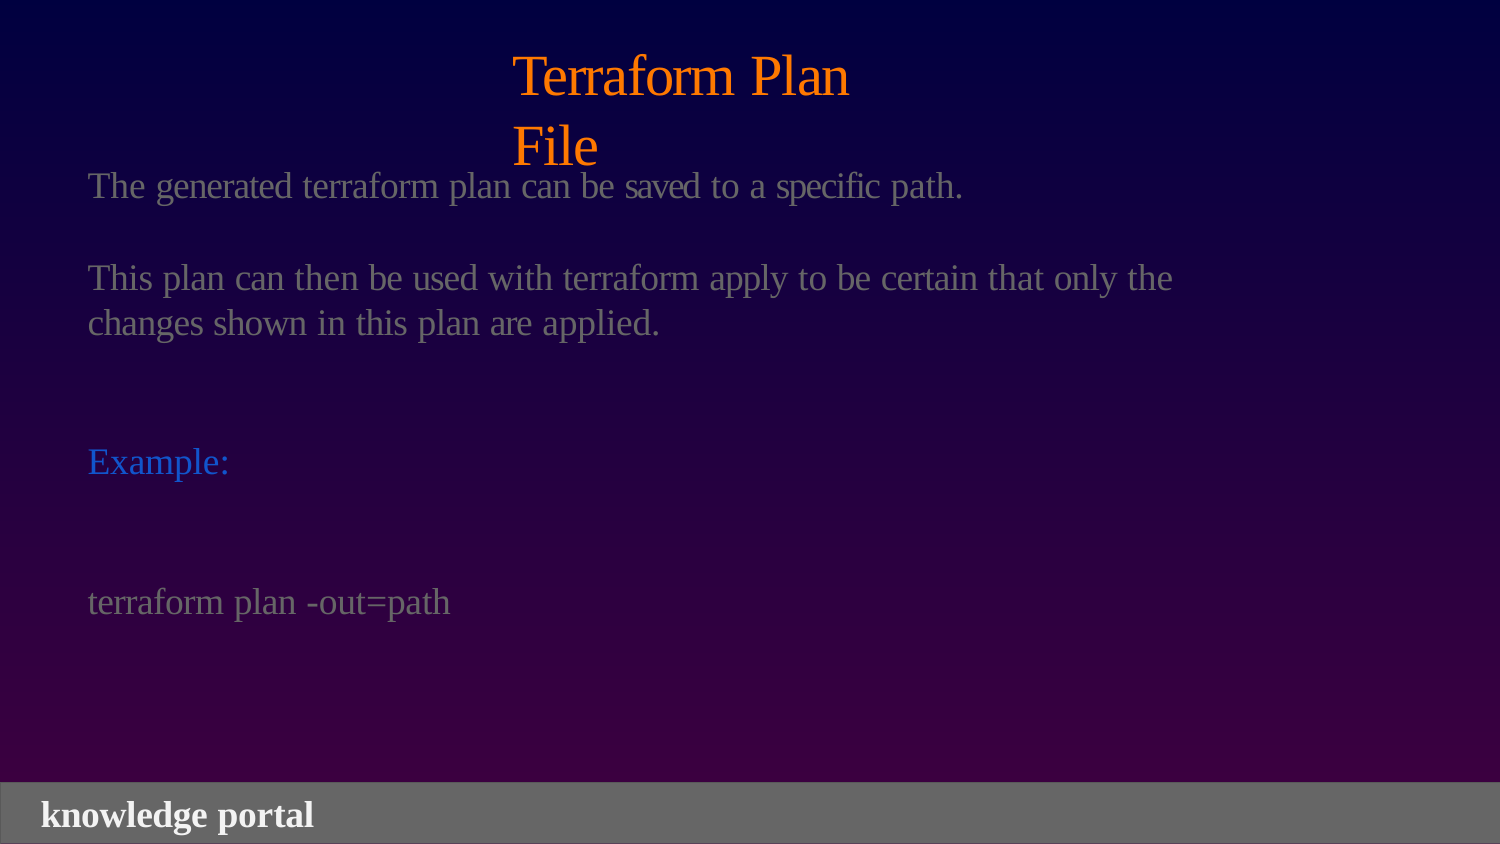

# Terraform Plan File
The generated terraform plan can be saved to a specific path.

This plan can then be used with terraform apply to be certain that only the changes shown in this plan are applied.

Example:

terraform plan -out=path

knowledge portal